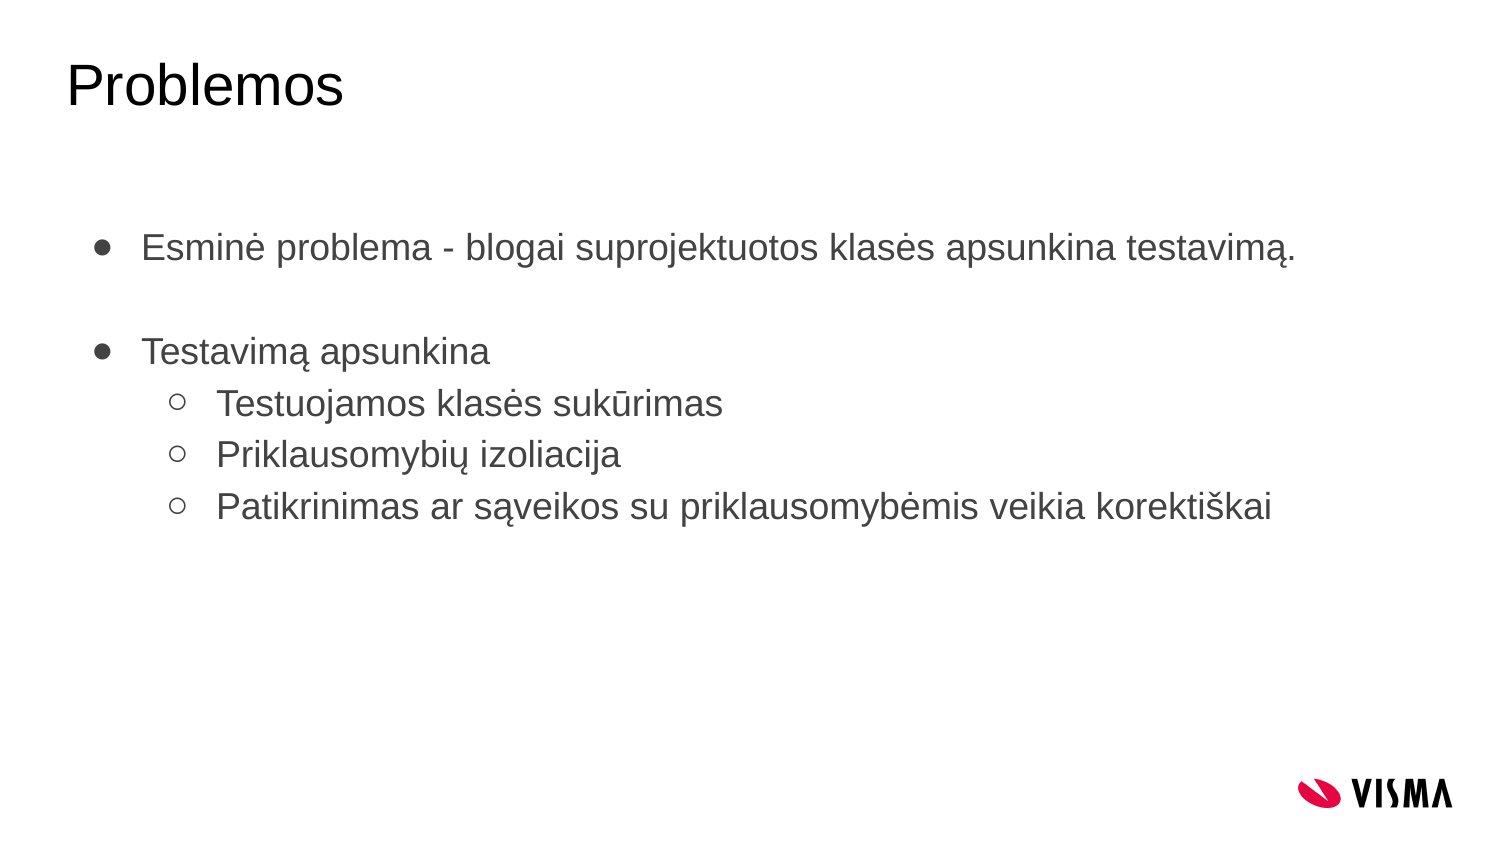

# Problemos
Esminė problema - blogai suprojektuotos klasės apsunkina testavimą.

Testavimą apsunkina
Testuojamos klasės sukūrimas
Priklausomybių izoliacija
Patikrinimas ar sąveikos su priklausomybėmis veikia korektiškai